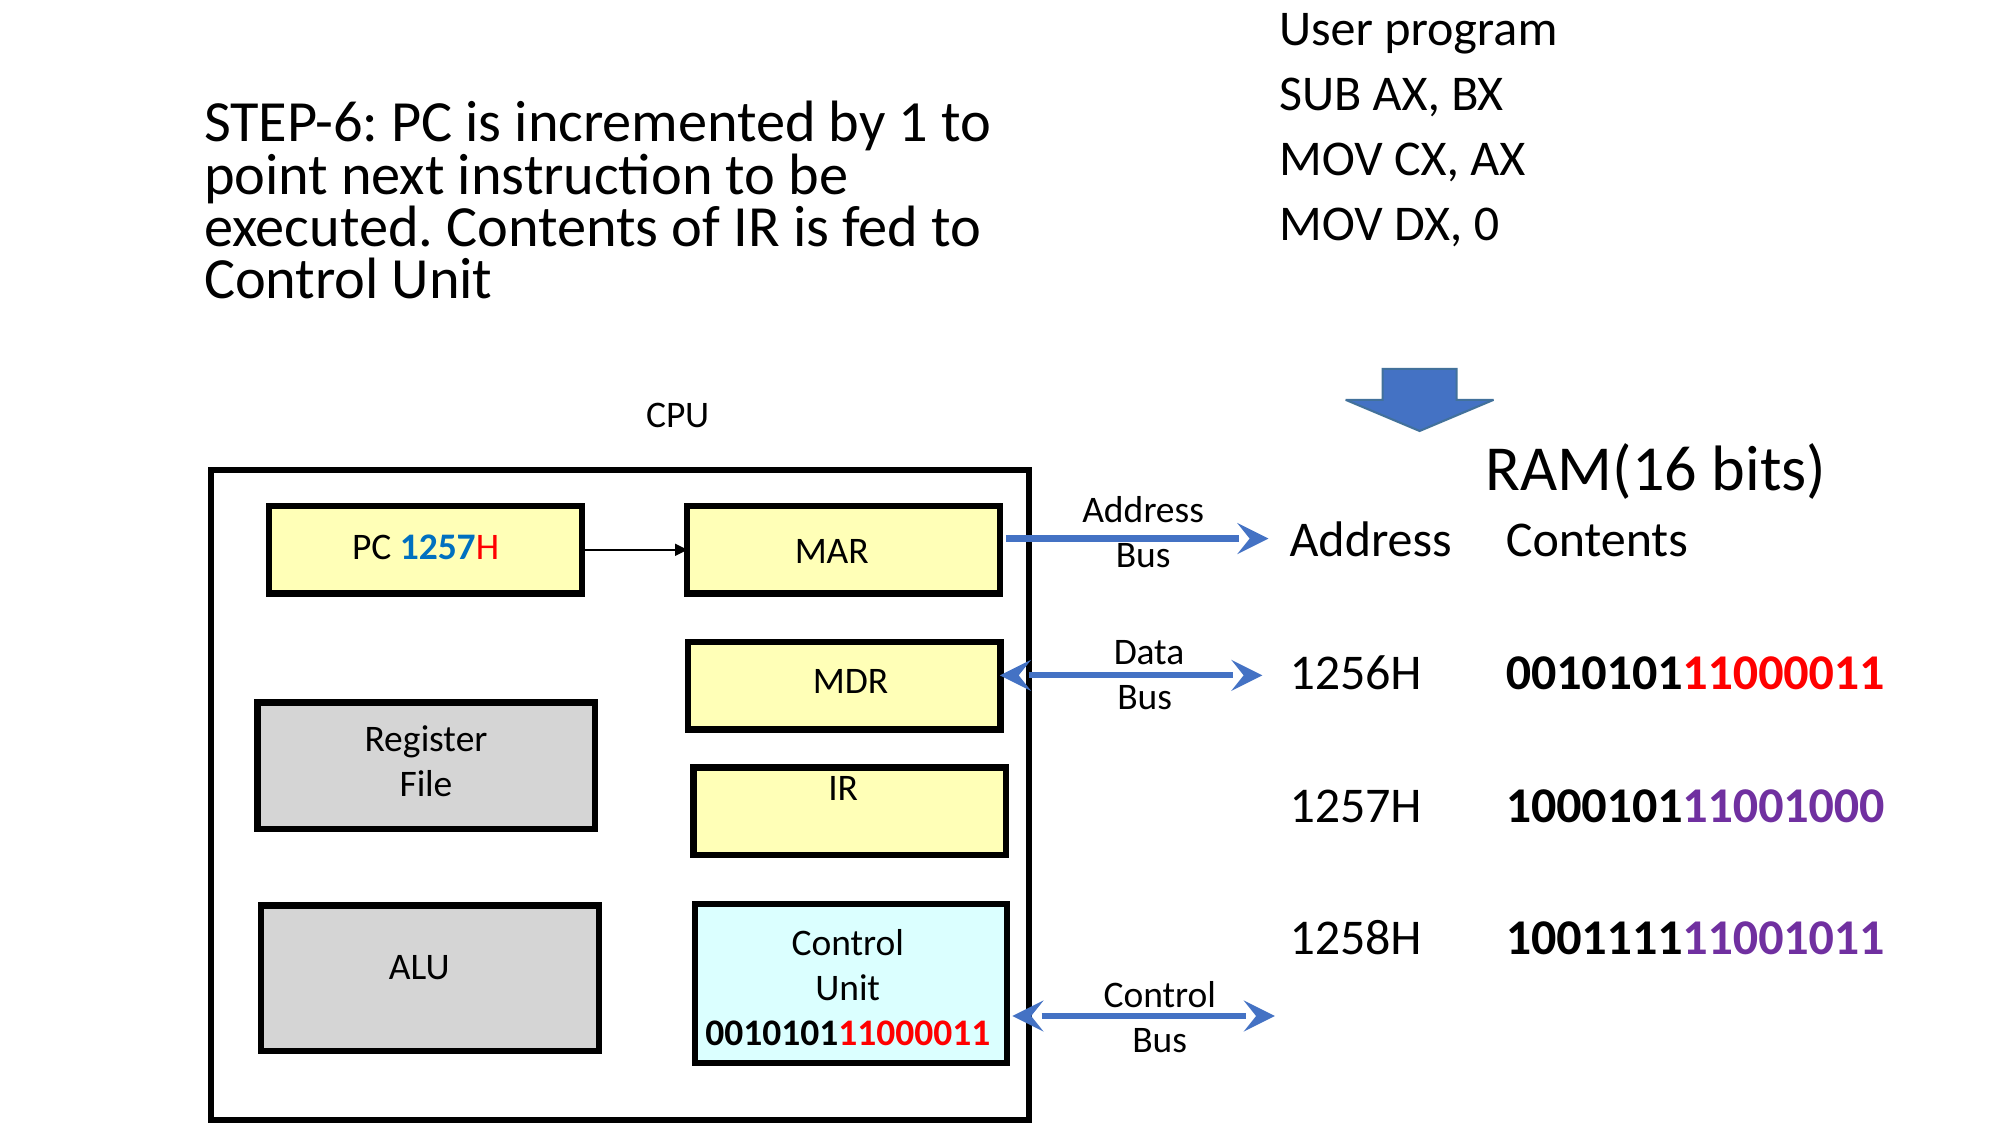

| User program |
| --- |
| SUB AX, BX |
| MOV CX, AX |
| MOV DX, 0 |
|  |
# STEP-6: PC is incremented by 1 to point next instruction to be executed. Contents of IR is fed to Control Unit

CPU
RAM(16 bits)

Address
Bus

| Address | Contents |
| --- | --- |
| 1256H | 001010111000011 |
| 1257H | 100010111001000 |
| 1258H | 100111111001011 |
PC 1257H
MAR
Data
Bus

MDR

Register
File
IR

Control
Unit
001010111000011

ALU
Control
Bus